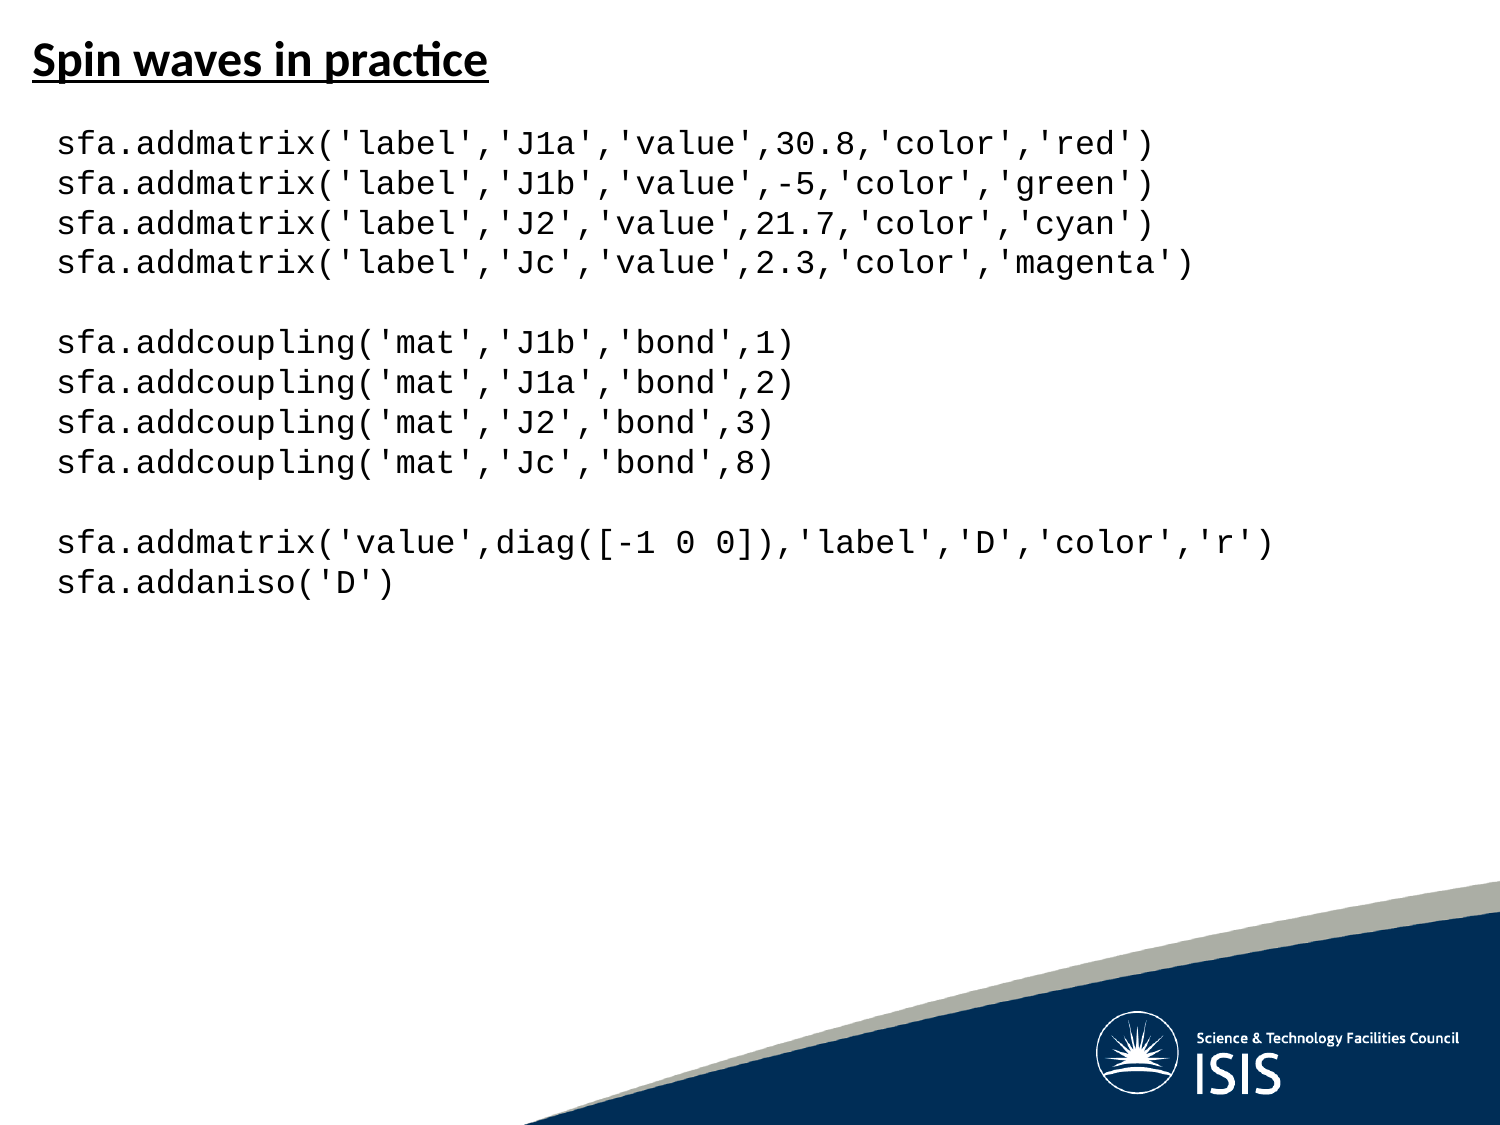

Spin waves in practice
sfa.addmatrix('label','J1a','value',30.8,'color','red')
sfa.addmatrix('label','J1b','value',-5,'color','green')
sfa.addmatrix('label','J2','value',21.7,'color','cyan')
sfa.addmatrix('label','Jc','value',2.3,'color','magenta')

sfa.addcoupling('mat','J1b','bond',1)
sfa.addcoupling('mat','J1a','bond',2)
sfa.addcoupling('mat','J2','bond',3)
sfa.addcoupling('mat','Jc','bond',8)

sfa.addmatrix('value',diag([-1 0 0]),'label','D','color','r')
sfa.addaniso('D')